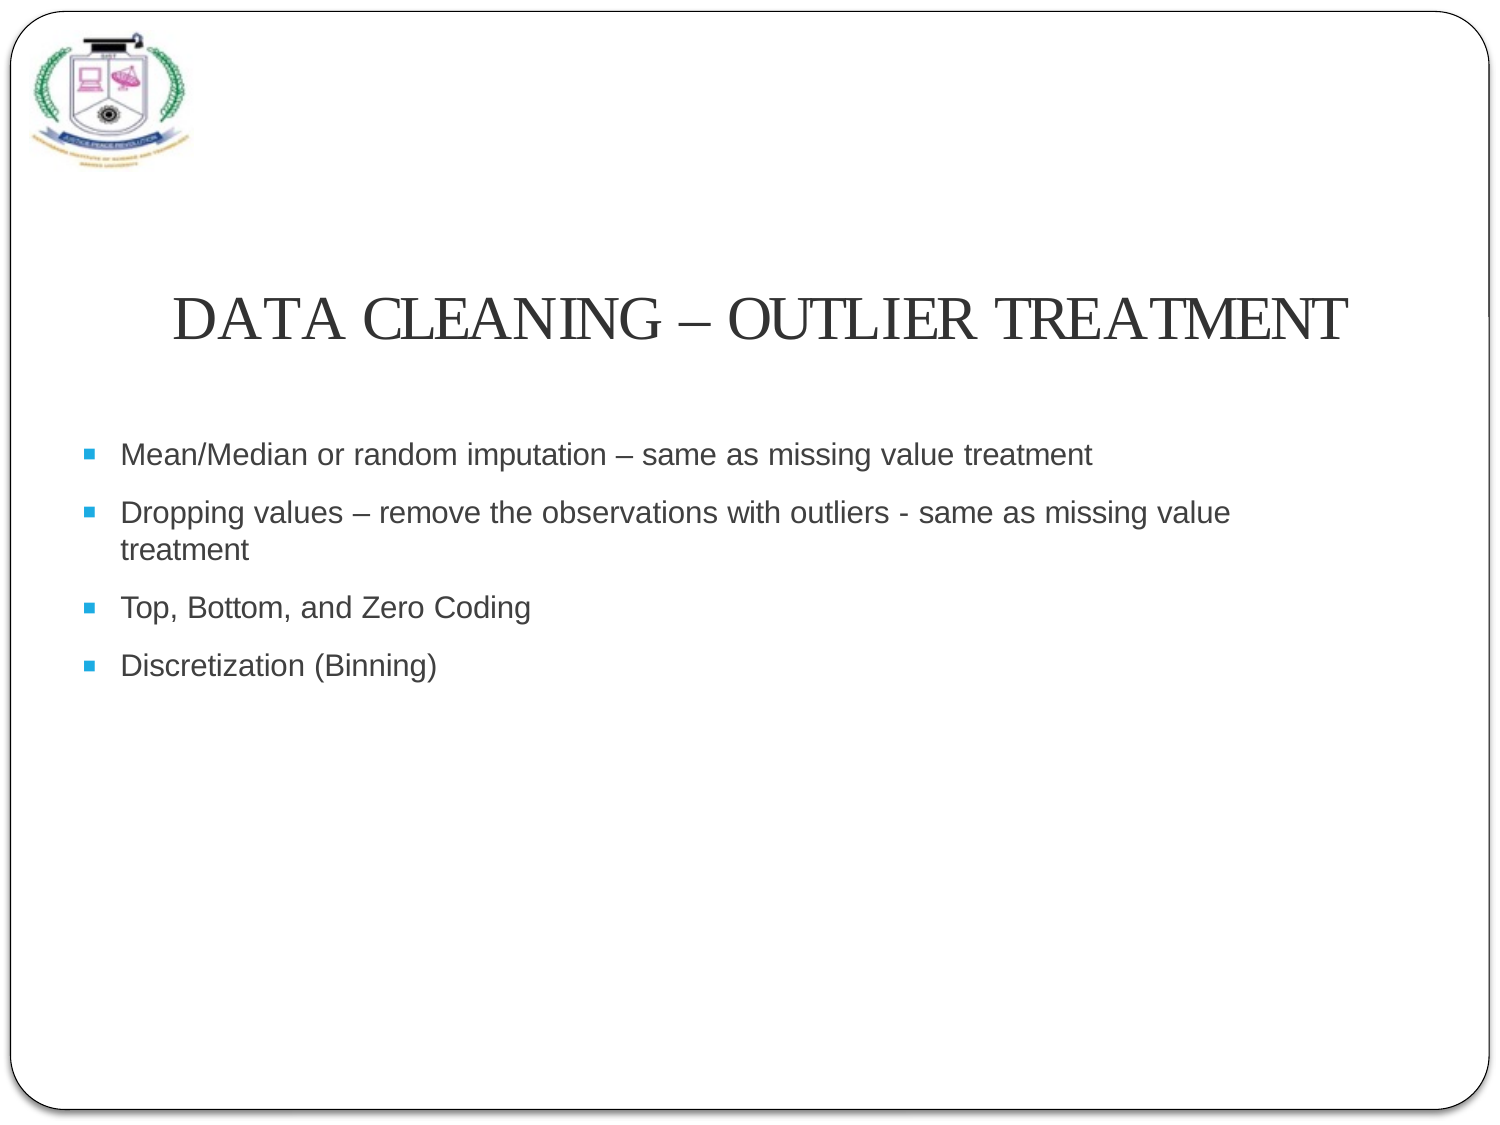

# DATA CLEANING – OUTLIER TREATMENT
Mean/Median or random imputation – same as missing value treatment
Dropping values – remove the observations with outliers - same as missing value treatment
Top, Bottom, and Zero Coding
Discretization (Binning)